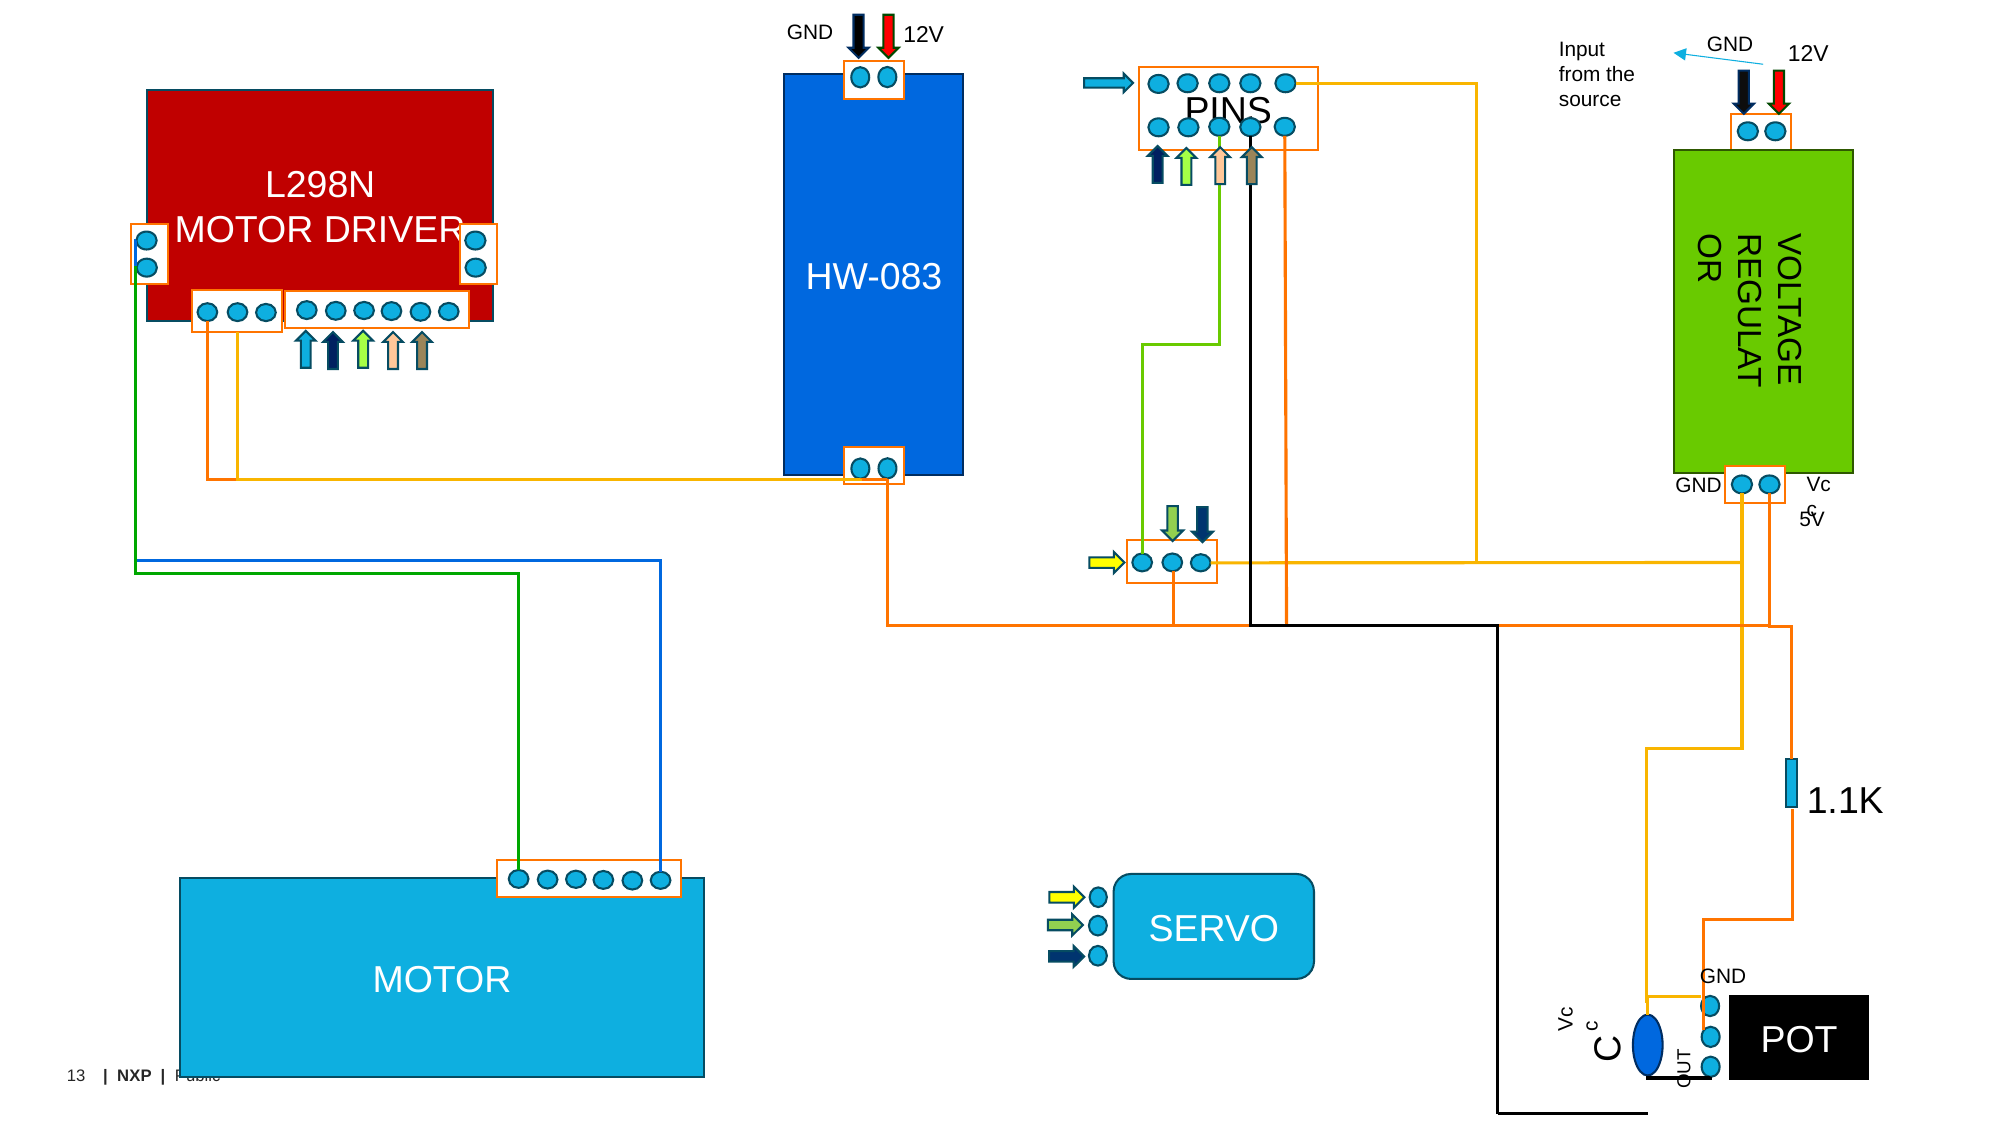

GND
12V

GND
Input from the source
12V

PINS
PINS

HW-083

L298N
MOTOR DRIVER

VOLTAGE REGULATOR

Vcc
GND

5V

1.1K

SERVO
MOTOR

GND
Vcc
POT
C

OUT